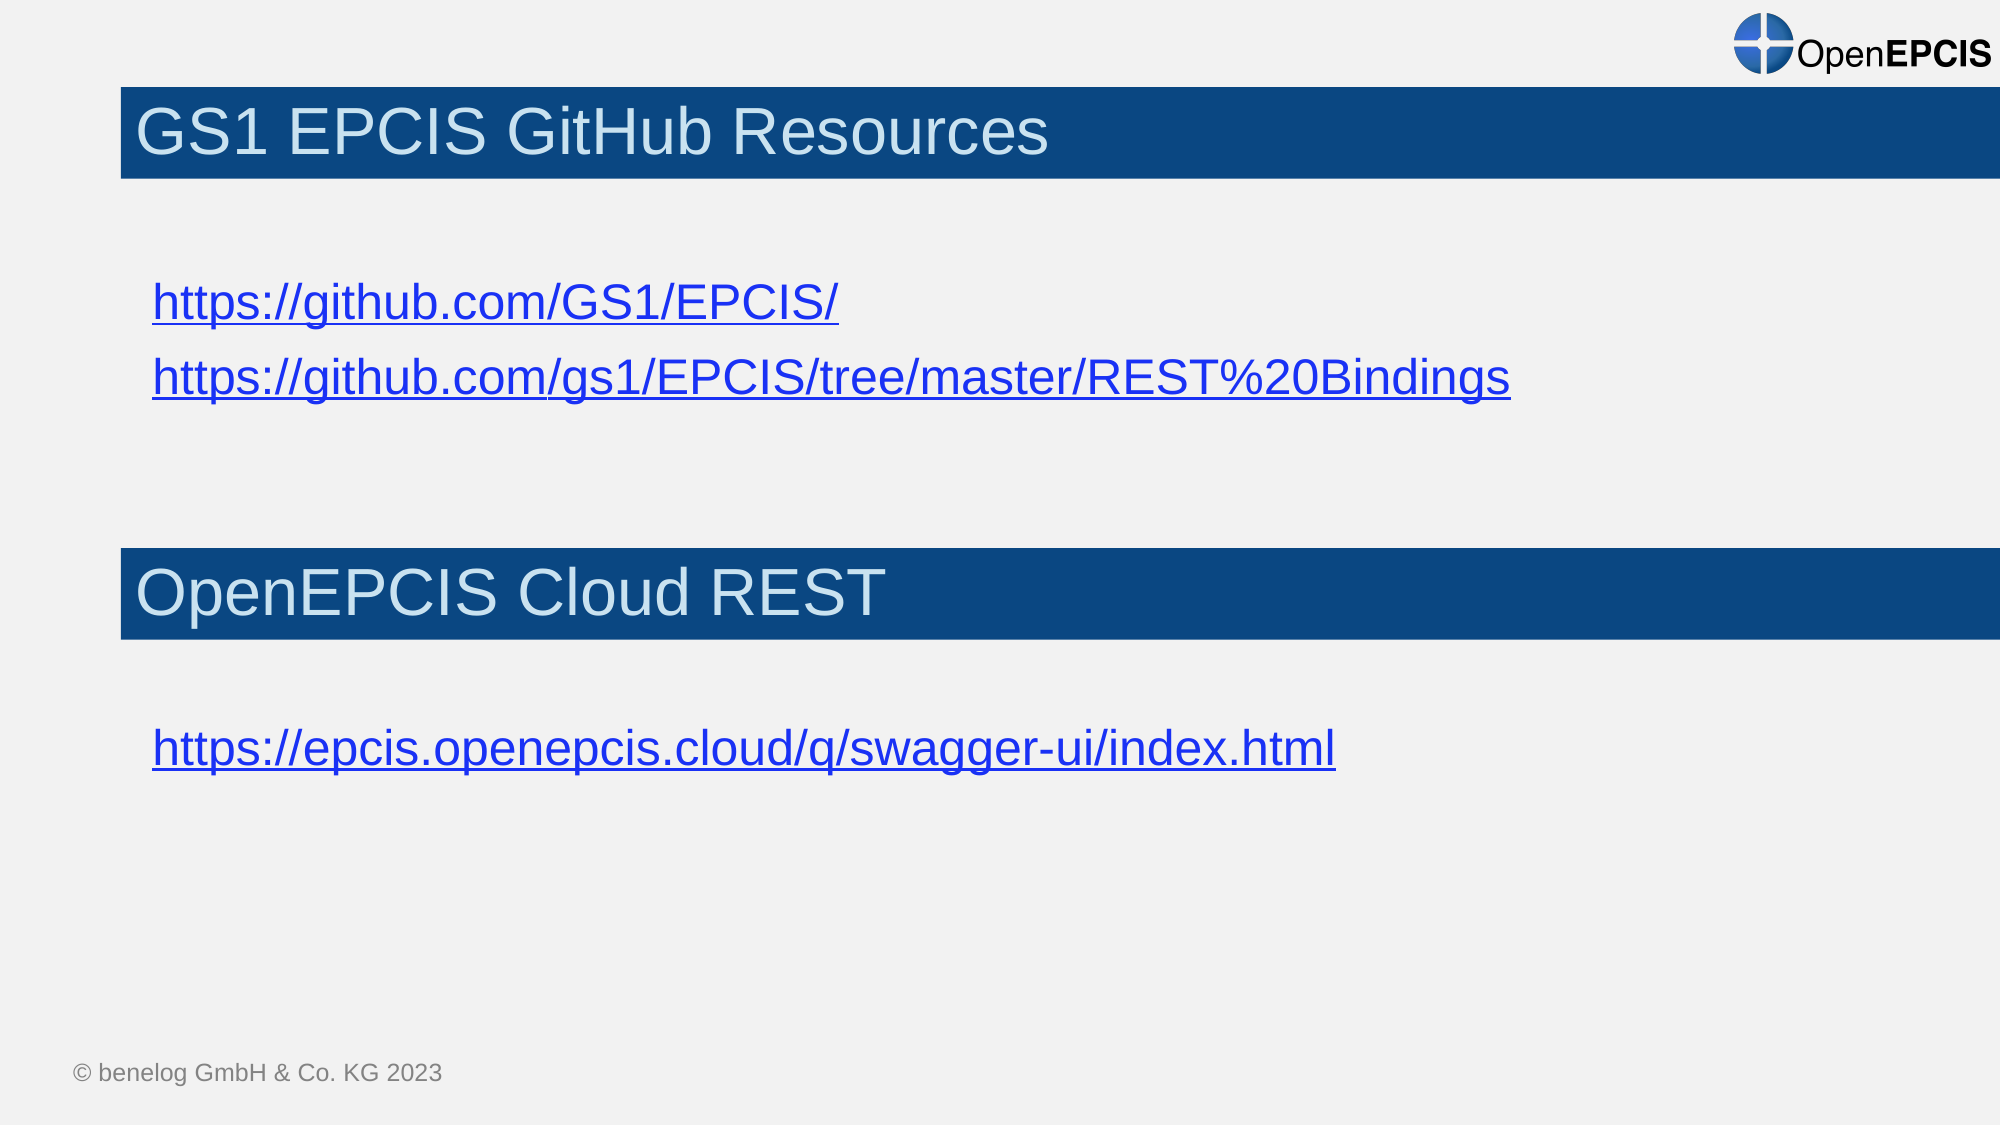

# GS1 EPCIS GitHub Resources
https://github.com/GS1/EPCIS/
https://github.com/gs1/EPCIS/tree/master/REST%20Bindings
OpenEPCIS Cloud REST
https://epcis.openepcis.cloud/q/swagger-ui/index.html